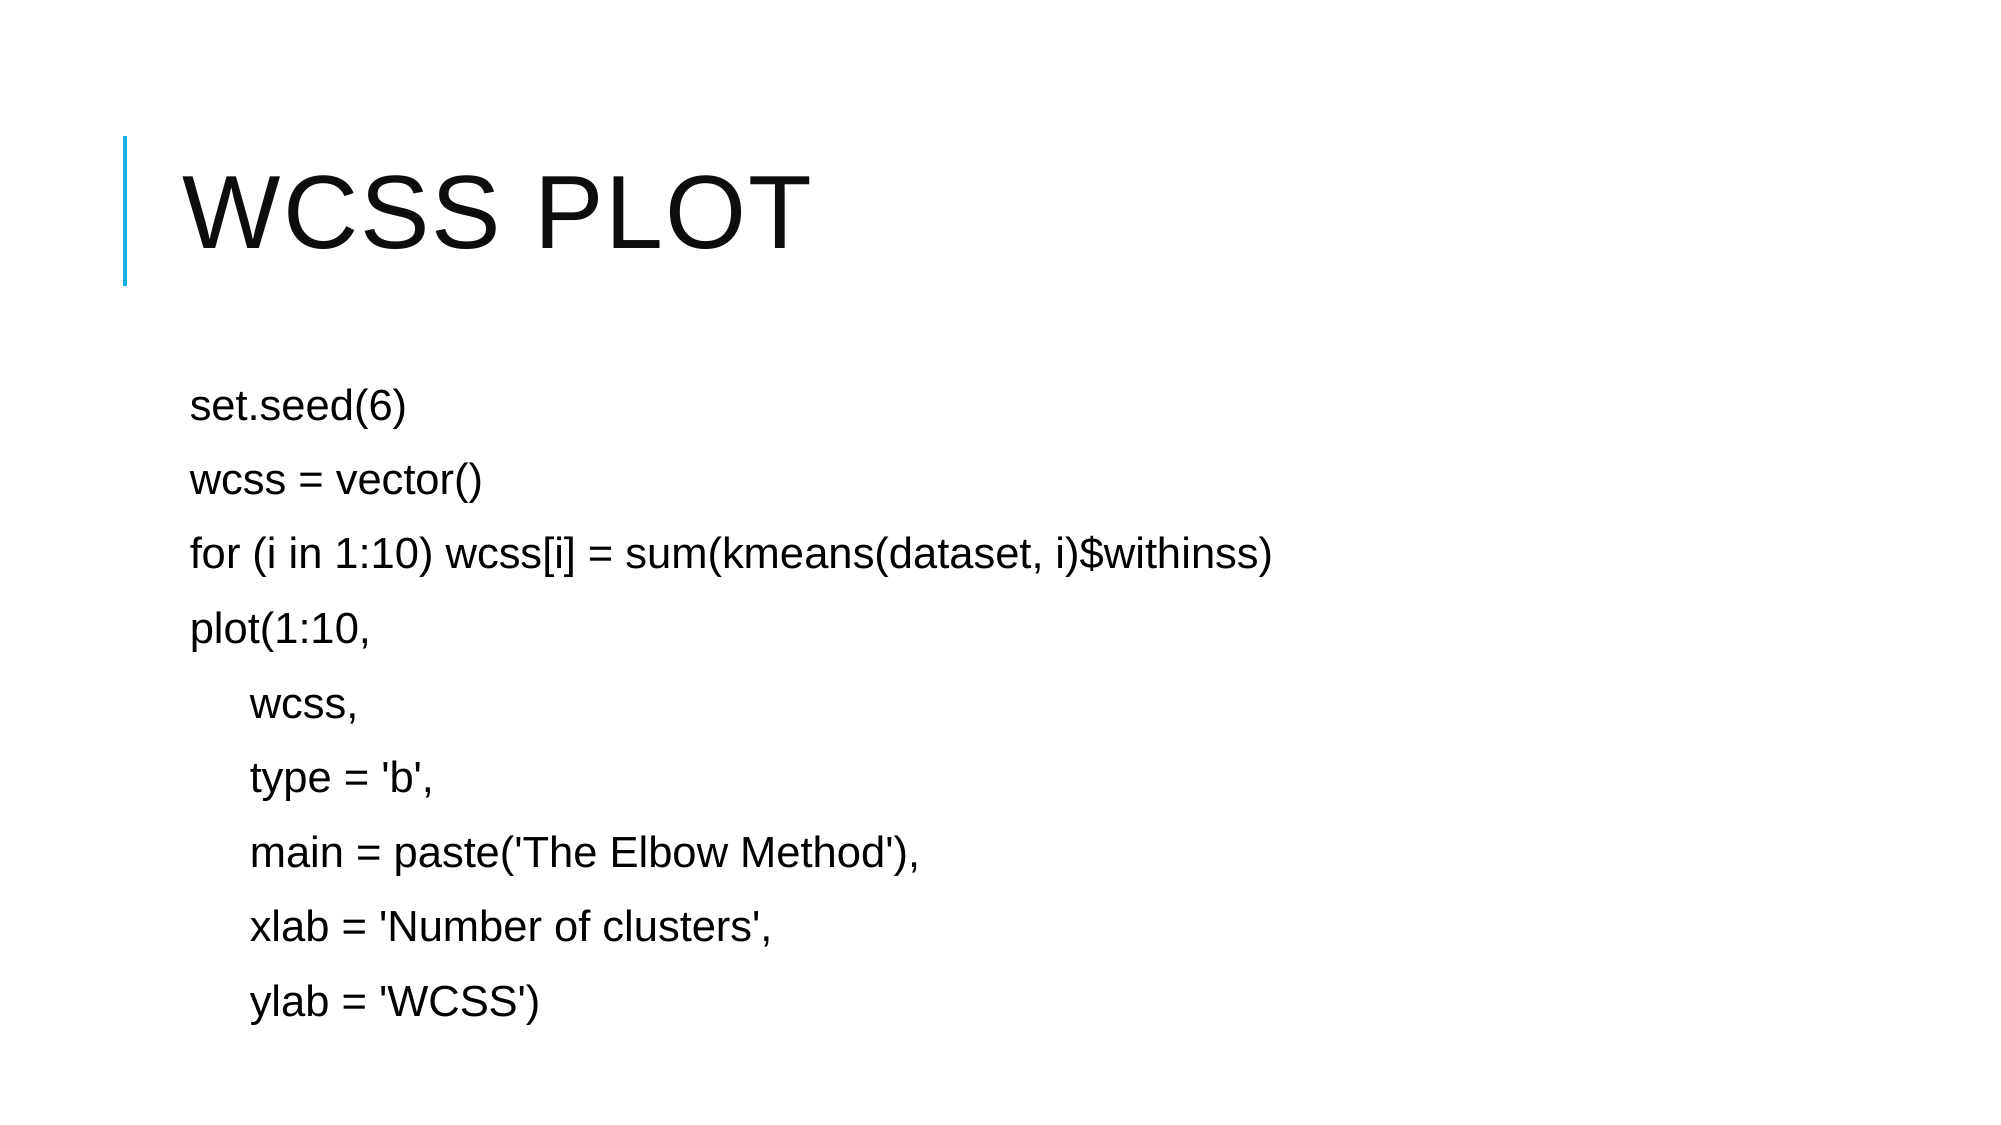

# Wcss plot
set.seed(6)
wcss = vector()
for (i in 1:10) wcss[i] = sum(kmeans(dataset, i)$withinss)
plot(1:10,
     wcss,
     type = 'b',
     main = paste('The Elbow Method'),
     xlab = 'Number of clusters',
     ylab = 'WCSS')